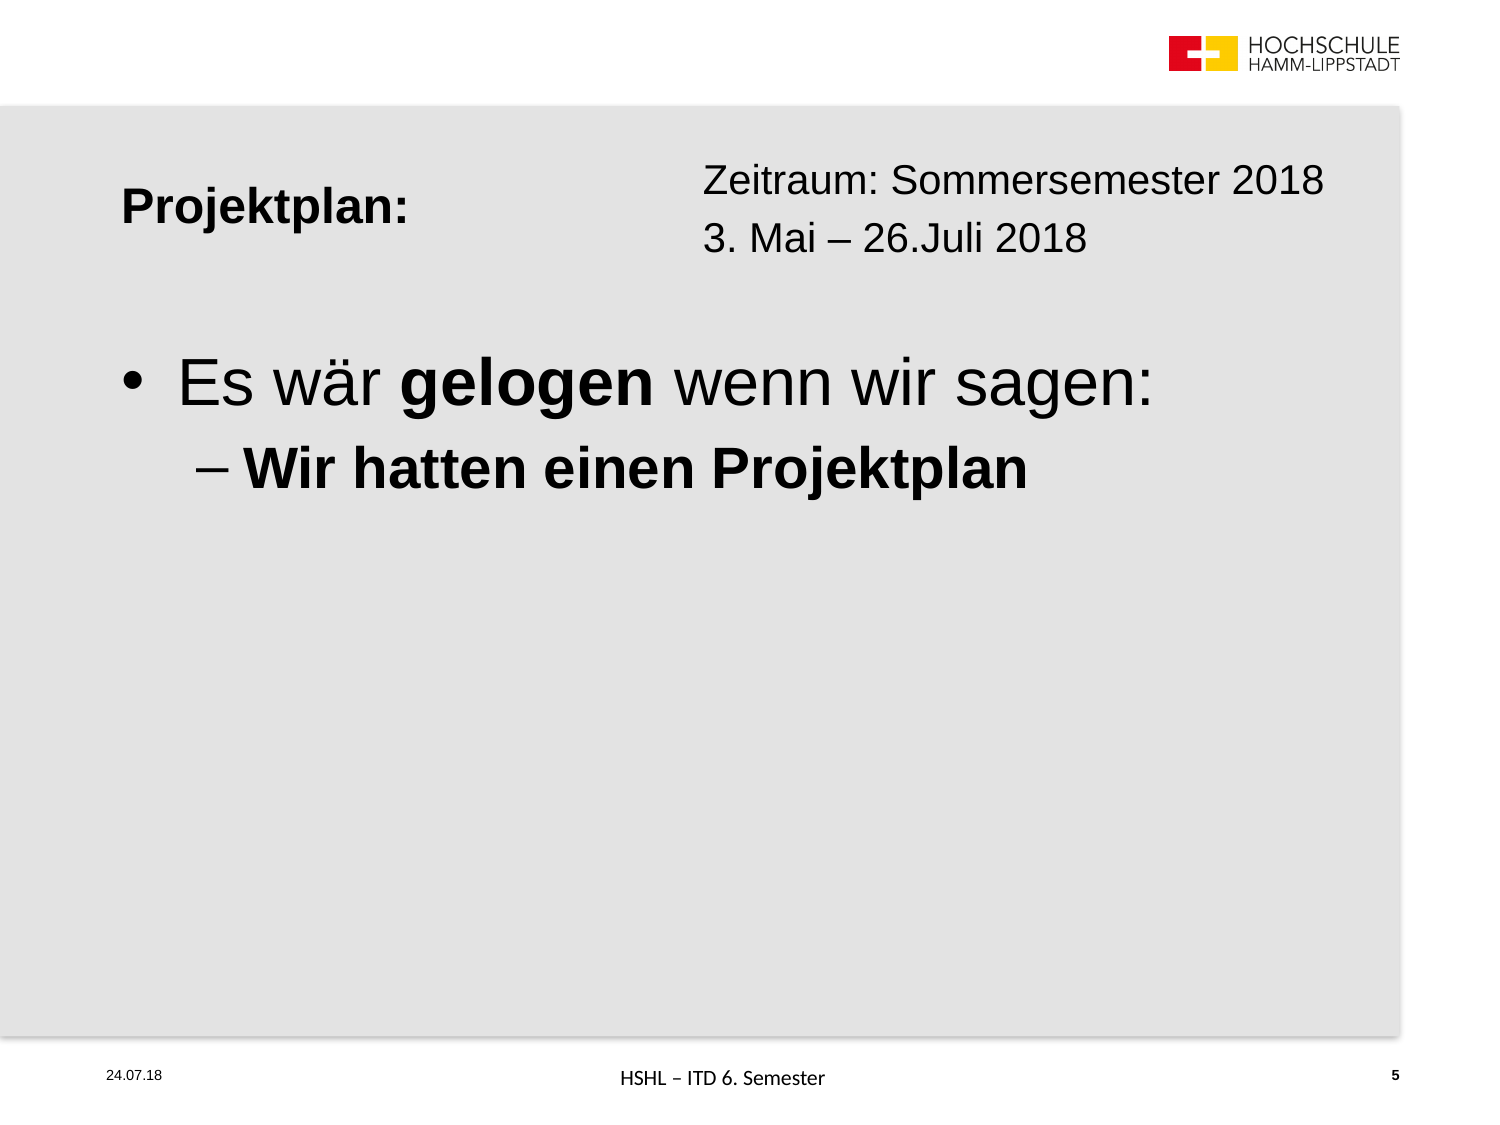

Projektplan:
Zeitraum: Sommersemester 2018
3. Mai – 26.Juli 2018
Es wär gelogen wenn wir sagen:
Wir hatten einen Projektplan
HSHL – ITD 6. Semester
24.07.18
5